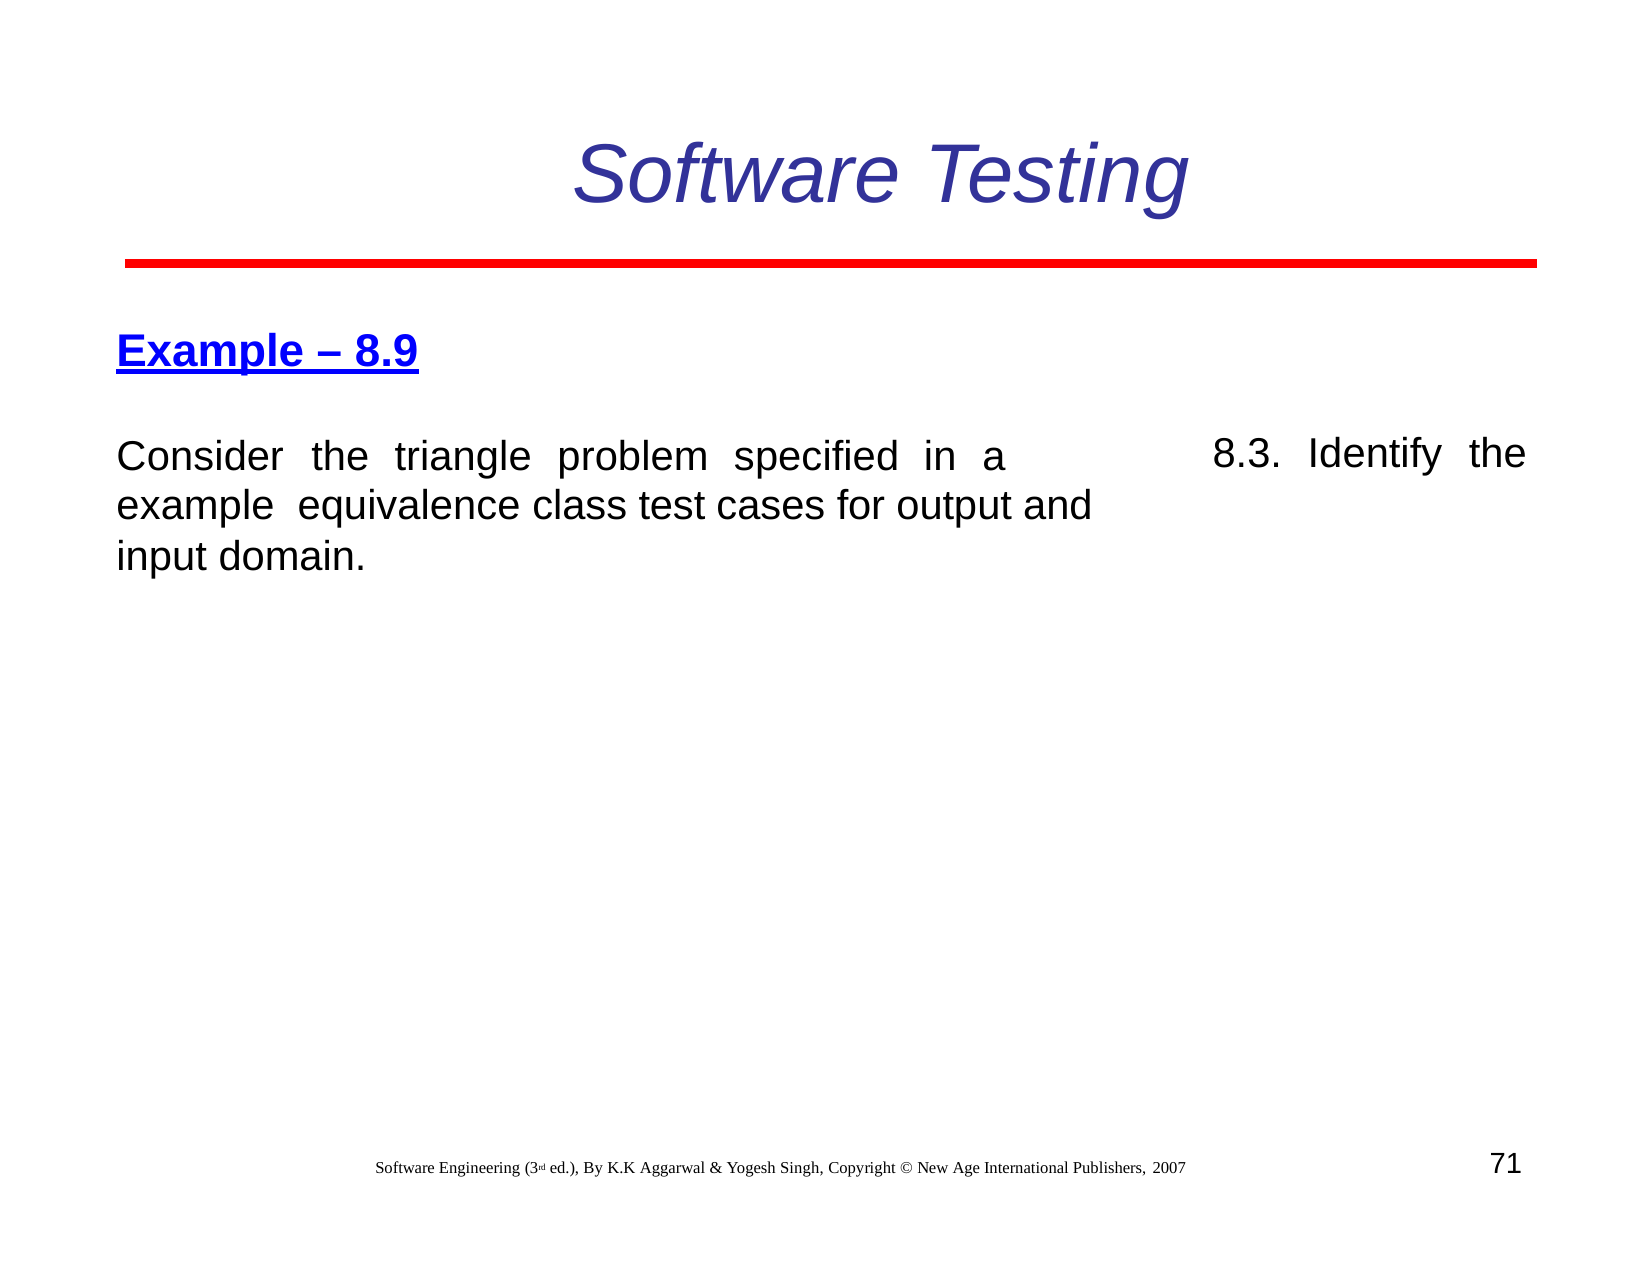

# Software Testing

Example – 8.9

Consider	the	triangle	problem	specified	in	a	example  equivalence class test cases for output and input domain.
8.3.
Identify	the
71
Software Engineering (3rd  ed.), By K.K Aggarwal & Yogesh Singh, Copyright © New Age International Publishers, 2007